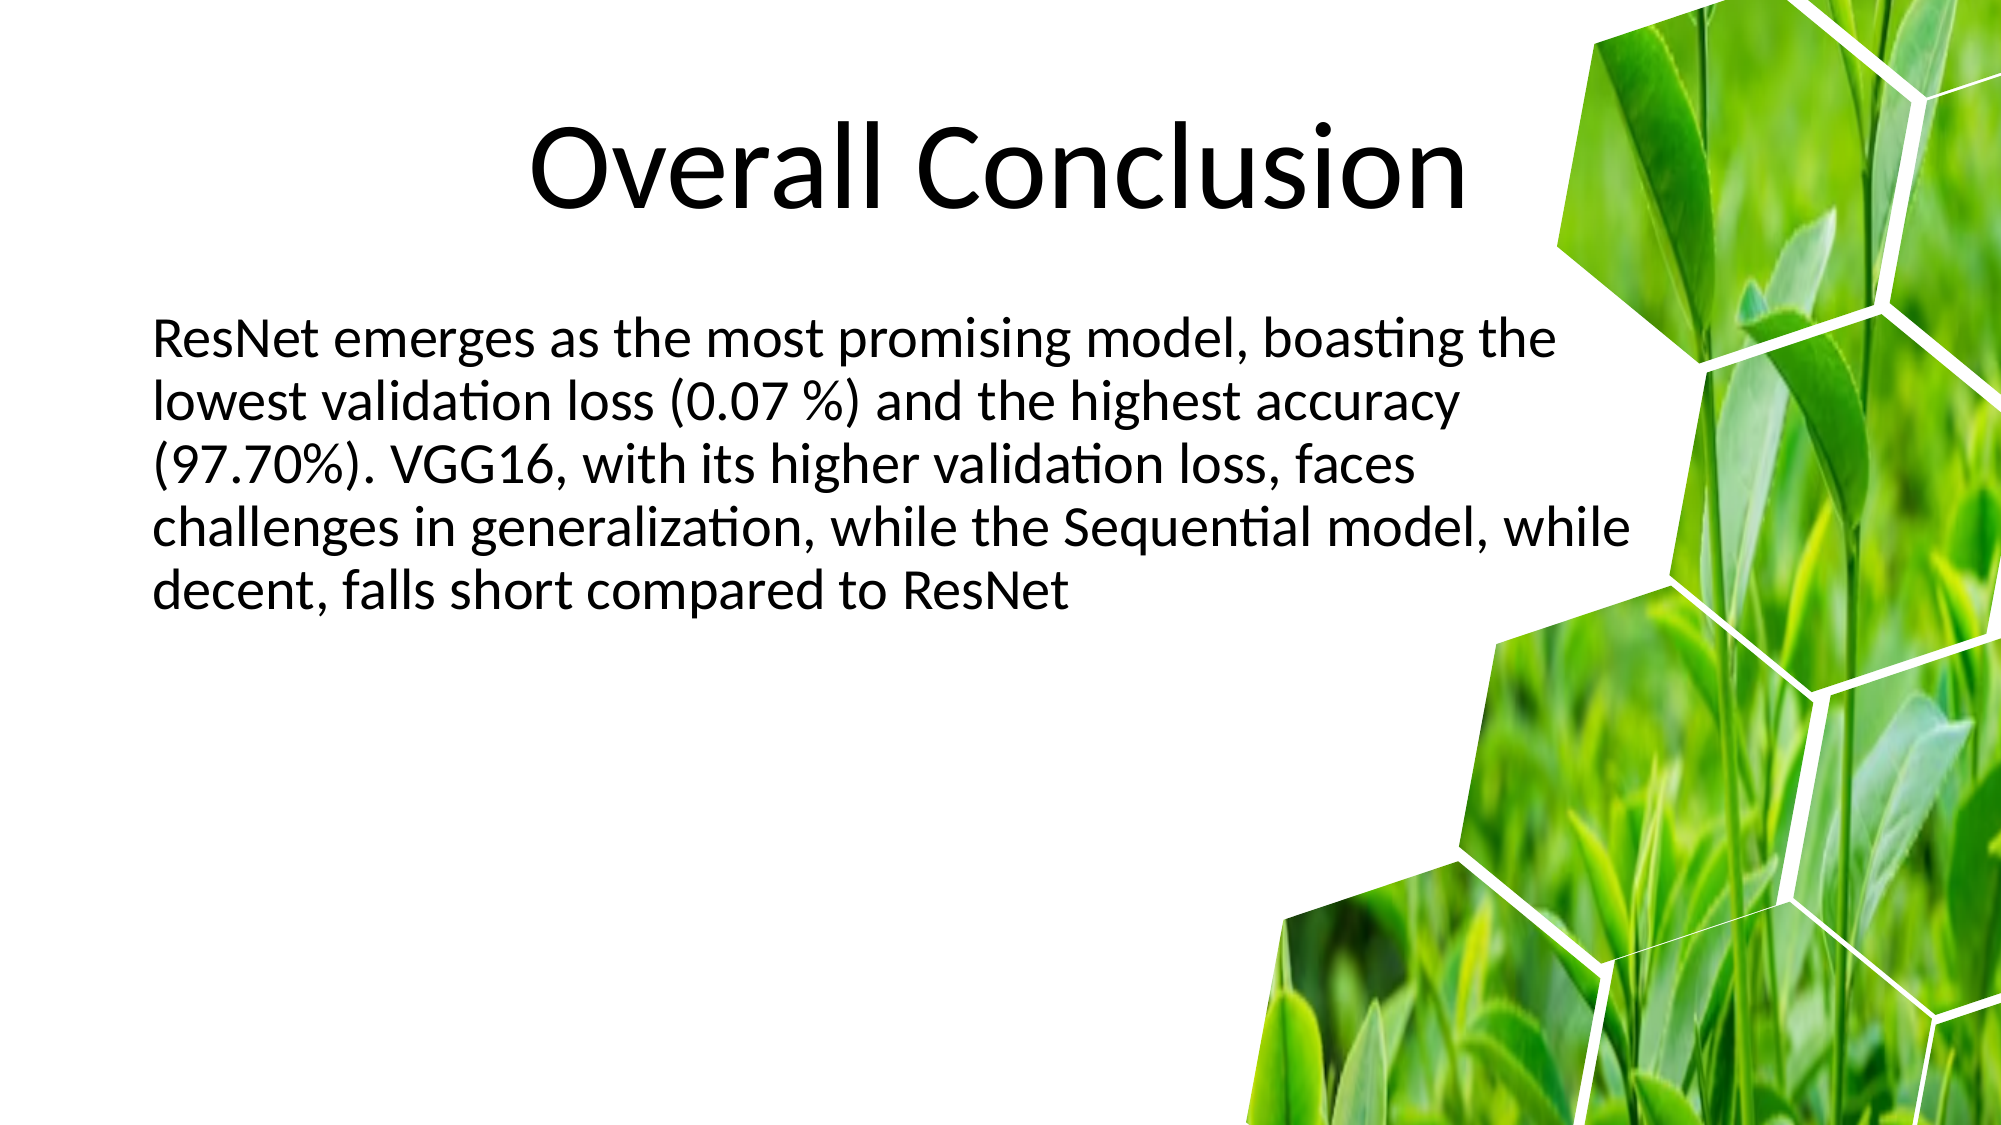

# Overall Conclusion
ResNet emerges as the most promising model, boasting the lowest validation loss (0.07 %) and the highest accuracy (97.70%). VGG16, with its higher validation loss, faces challenges in generalization, while the Sequential model, while decent, falls short compared to ResNet